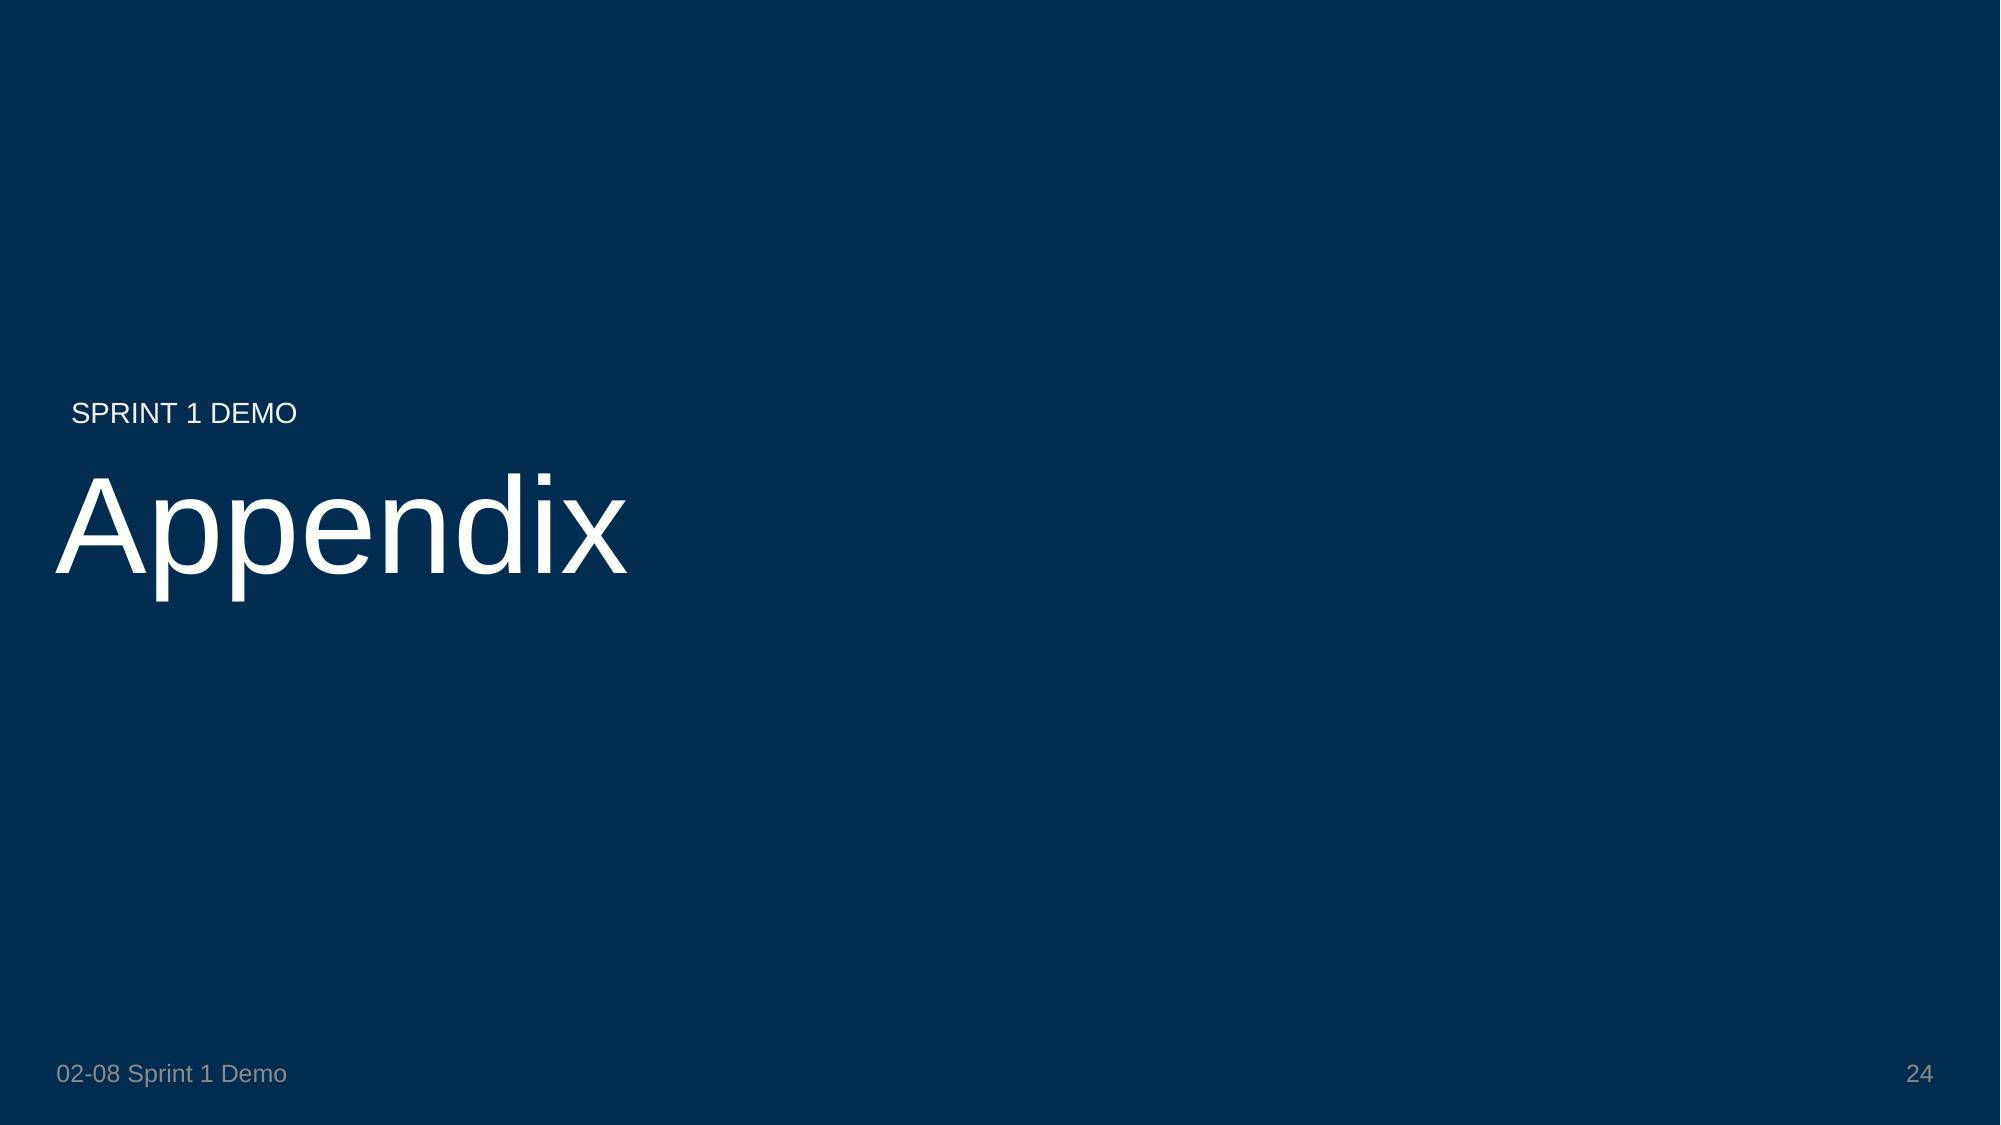

SPRINT 1 DEMO
Appendix
02-08 Sprint 1 Demo
24